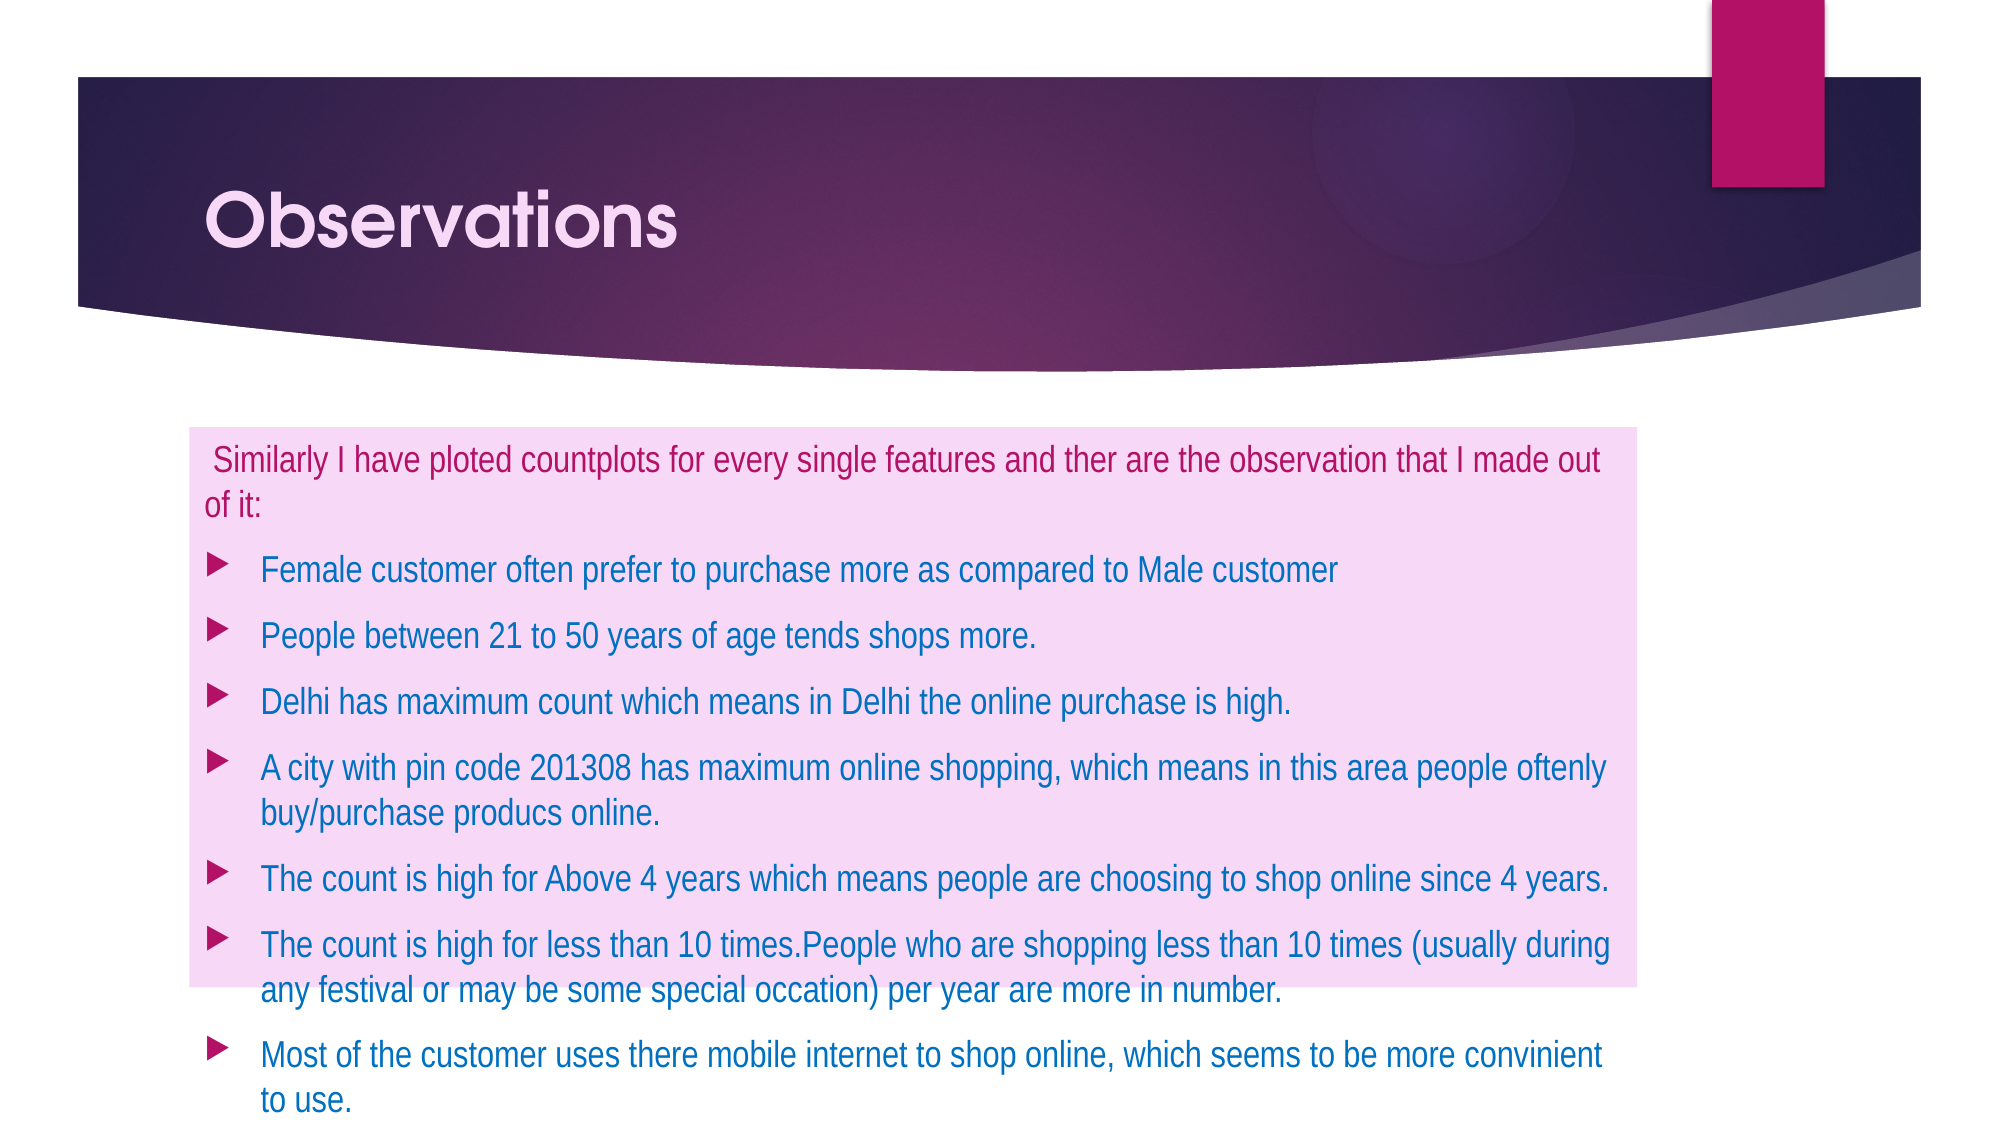

# Observations
 Similarly I have ploted countplots for every single features and ther are the observation that I made out of it:
Female customer often prefer to purchase more as compared to Male customer
People between 21 to 50 years of age tends shops more.
Delhi has maximum count which means in Delhi the online purchase is high.
A city with pin code 201308 has maximum online shopping, which means in this area people oftenly buy/purchase producs online.
The count is high for Above 4 years which means people are choosing to shop online since 4 years.
The count is high for less than 10 times.People who are shopping less than 10 times (usually during any festival or may be some special occation) per year are more in number.
Most of the customer uses there mobile internet to shop online, which seems to be more convinient to use.
Maximum customers uses smartphones while shopping,which is easy to operate.